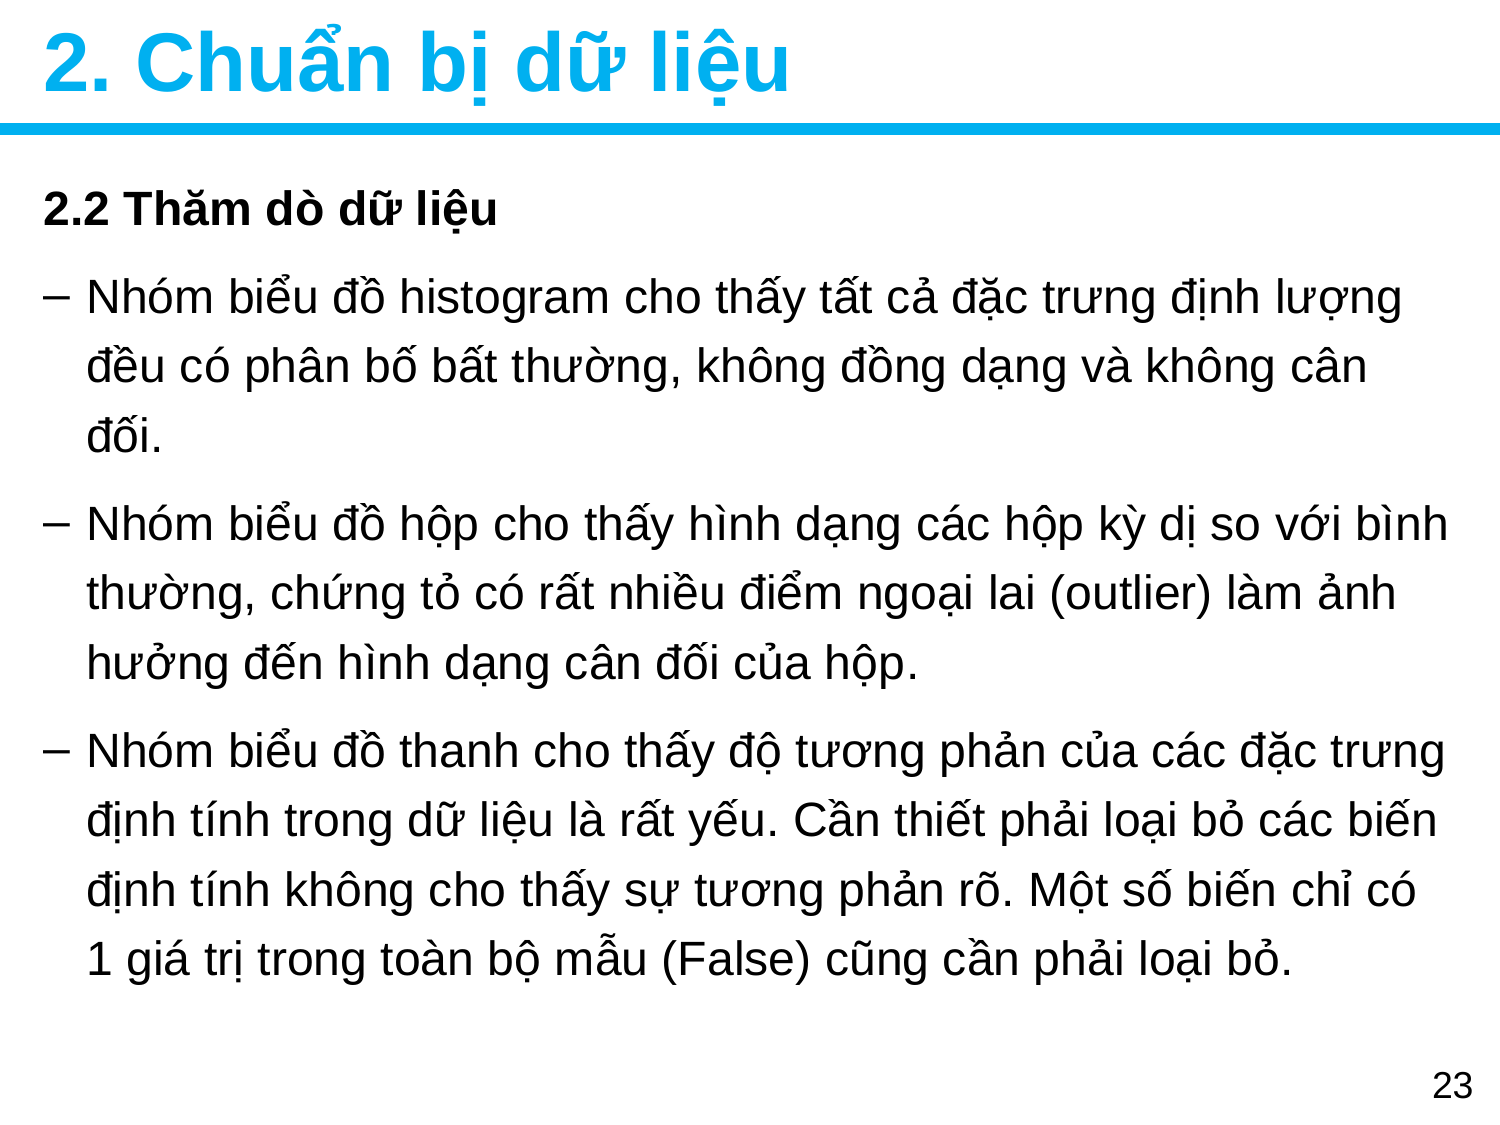

# 2. Chuẩn bị dữ liệu
2.2 Thăm dò dữ liệu
Nhóm biểu đồ histogram cho thấy tất cả đặc trưng định lượng đều có phân bố bất thường, không đồng dạng và không cân đối.
Nhóm biểu đồ hộp cho thấy hình dạng các hộp kỳ dị so với bình thường, chứng tỏ có rất nhiều điểm ngoại lai (outlier) làm ảnh hưởng đến hình dạng cân đối của hộp.
Nhóm biểu đồ thanh cho thấy độ tương phản của các đặc trưng định tính trong dữ liệu là rất yếu. Cần thiết phải loại bỏ các biến định tính không cho thấy sự tương phản rõ. Một số biến chỉ có 1 giá trị trong toàn bộ mẫu (False) cũng cần phải loại bỏ.